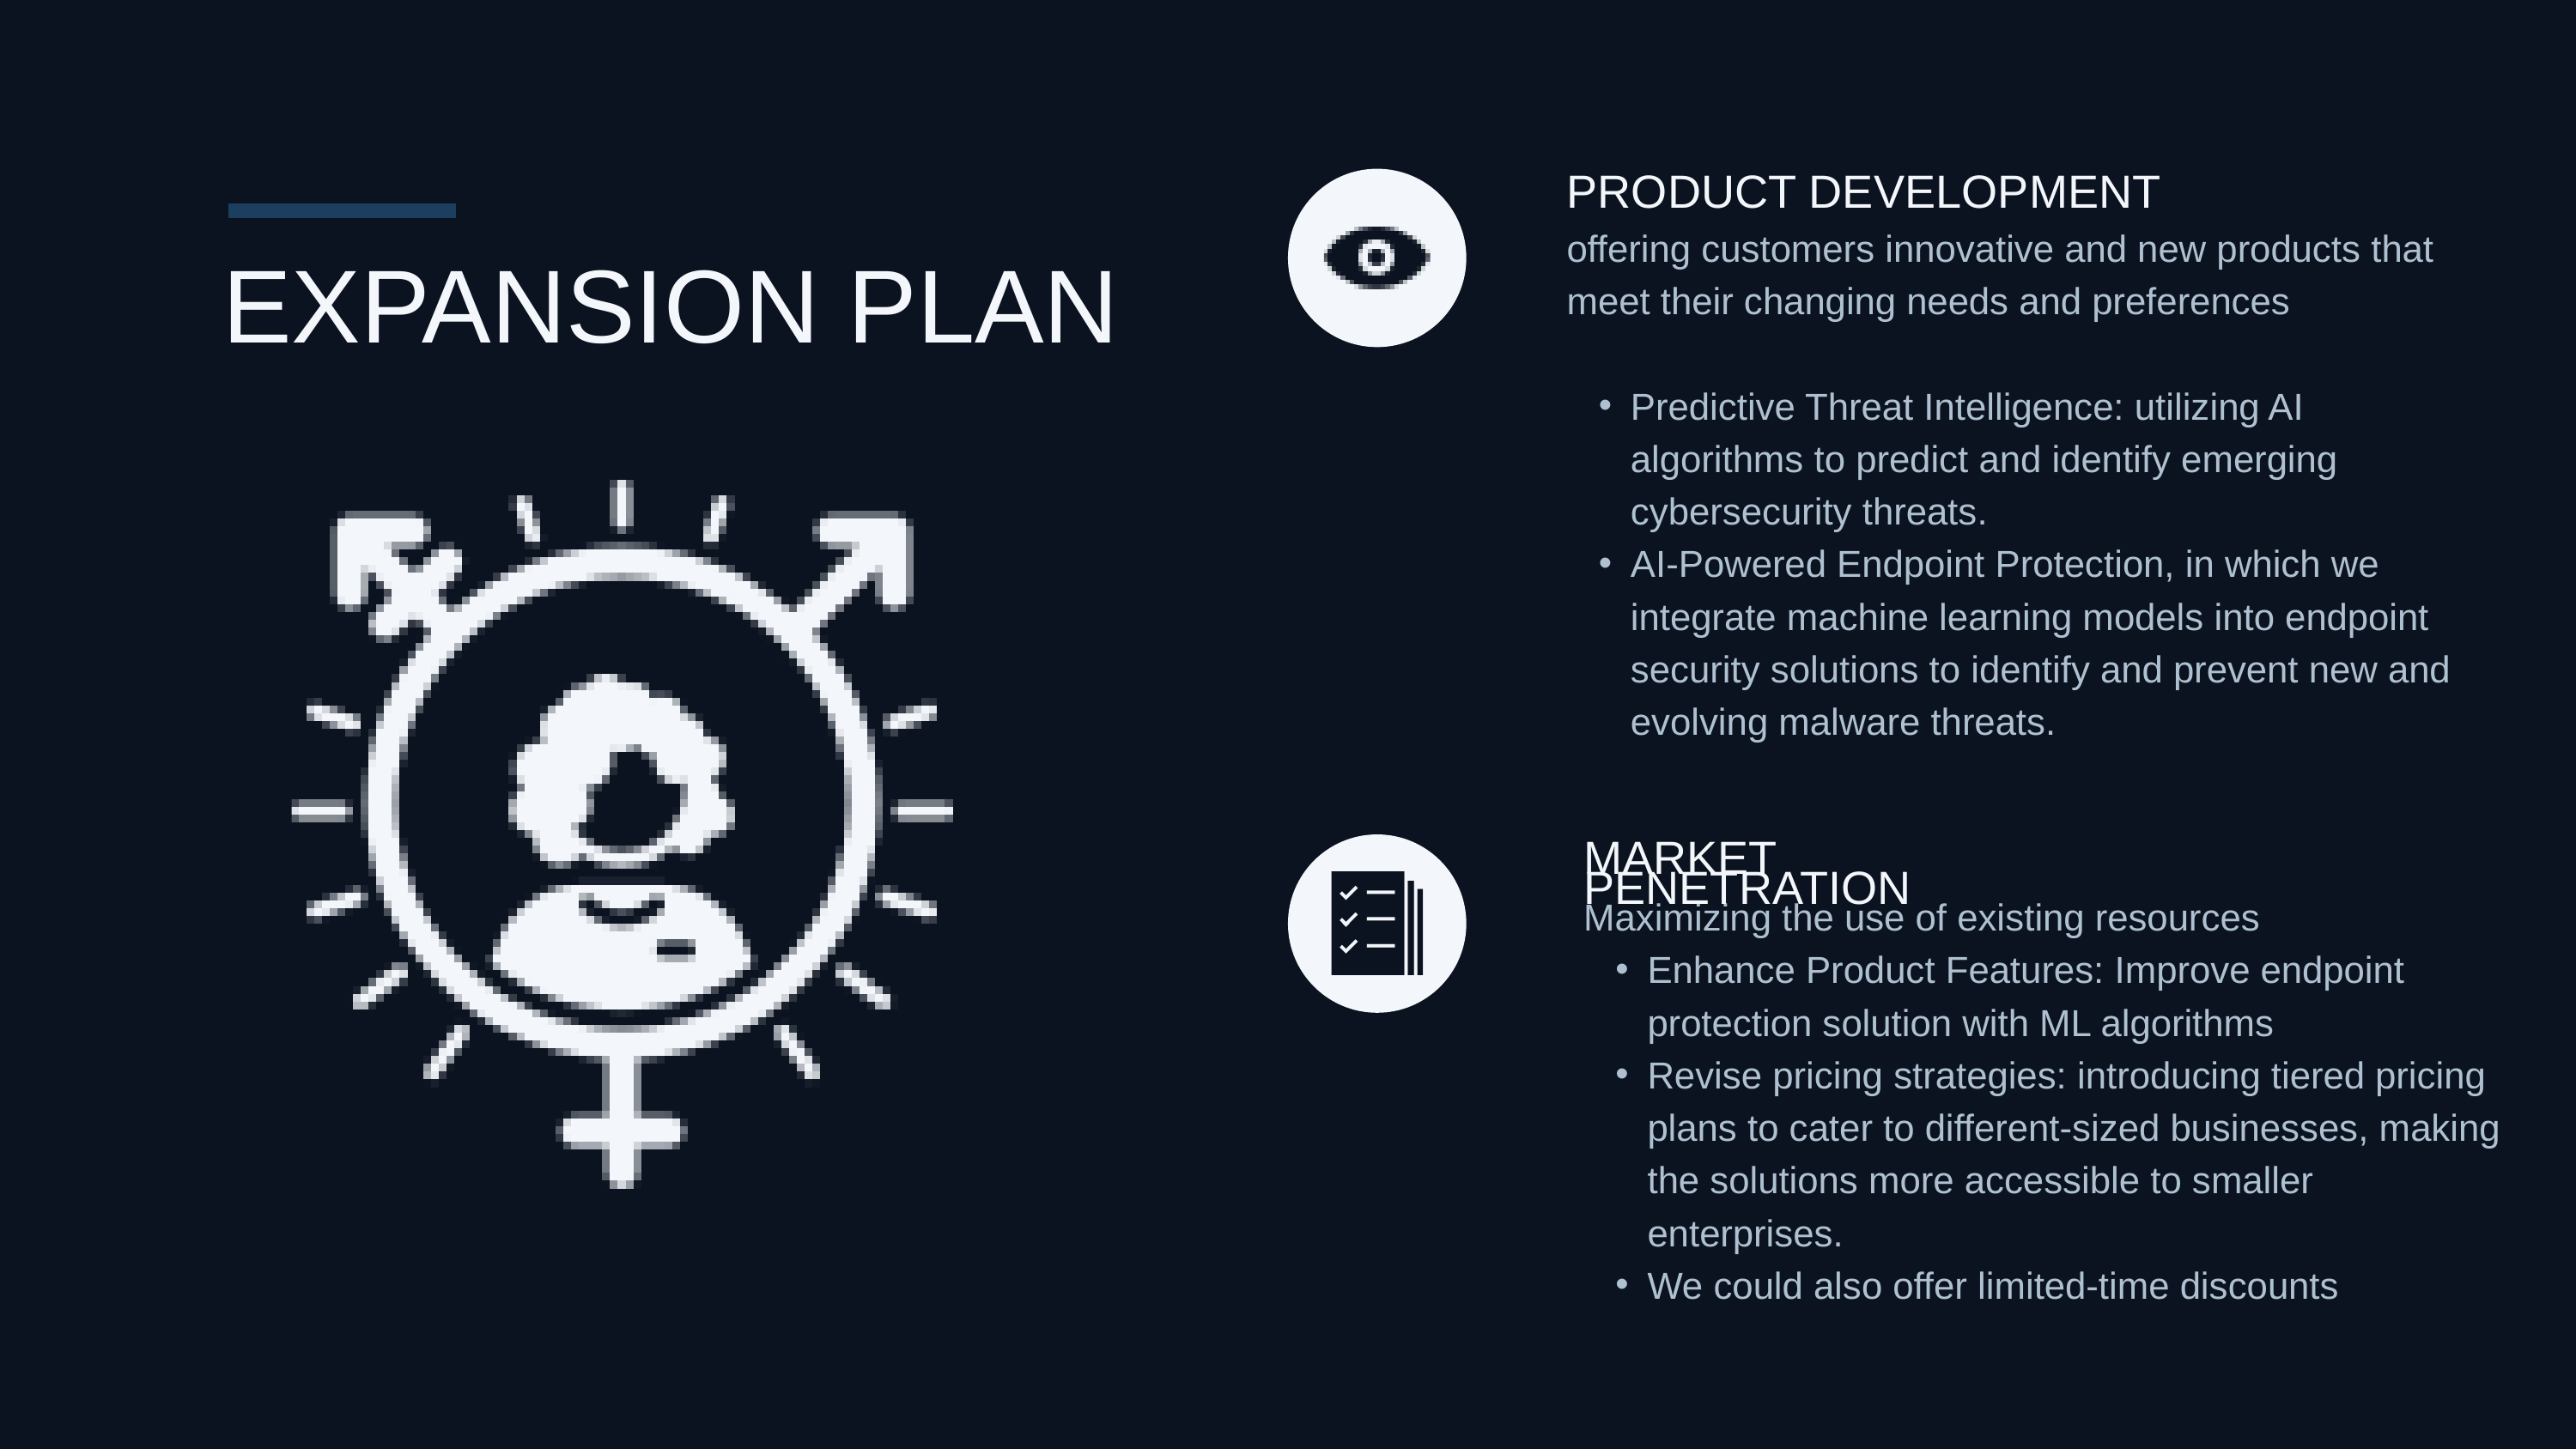

PRODUCT DEVELOPMENT

offering customers innovative and new products that meet their changing needs and preferences

Predictive Threat Intelligence: utilizing AI algorithms to predict and identify emerging cybersecurity threats.
AI-Powered Endpoint Protection, in which we integrate machine learning models into endpoint security solutions to identify and prevent new and evolving malware threats.

EXPANSION PLAN

MARKET PENETRATION

Maximizing the use of existing resources
Enhance Product Features: Improve endpoint protection solution with ML algorithms
Revise pricing strategies: introducing tiered pricing plans to cater to different-sized businesses, making the solutions more accessible to smaller enterprises.
We could also offer limited-time discounts